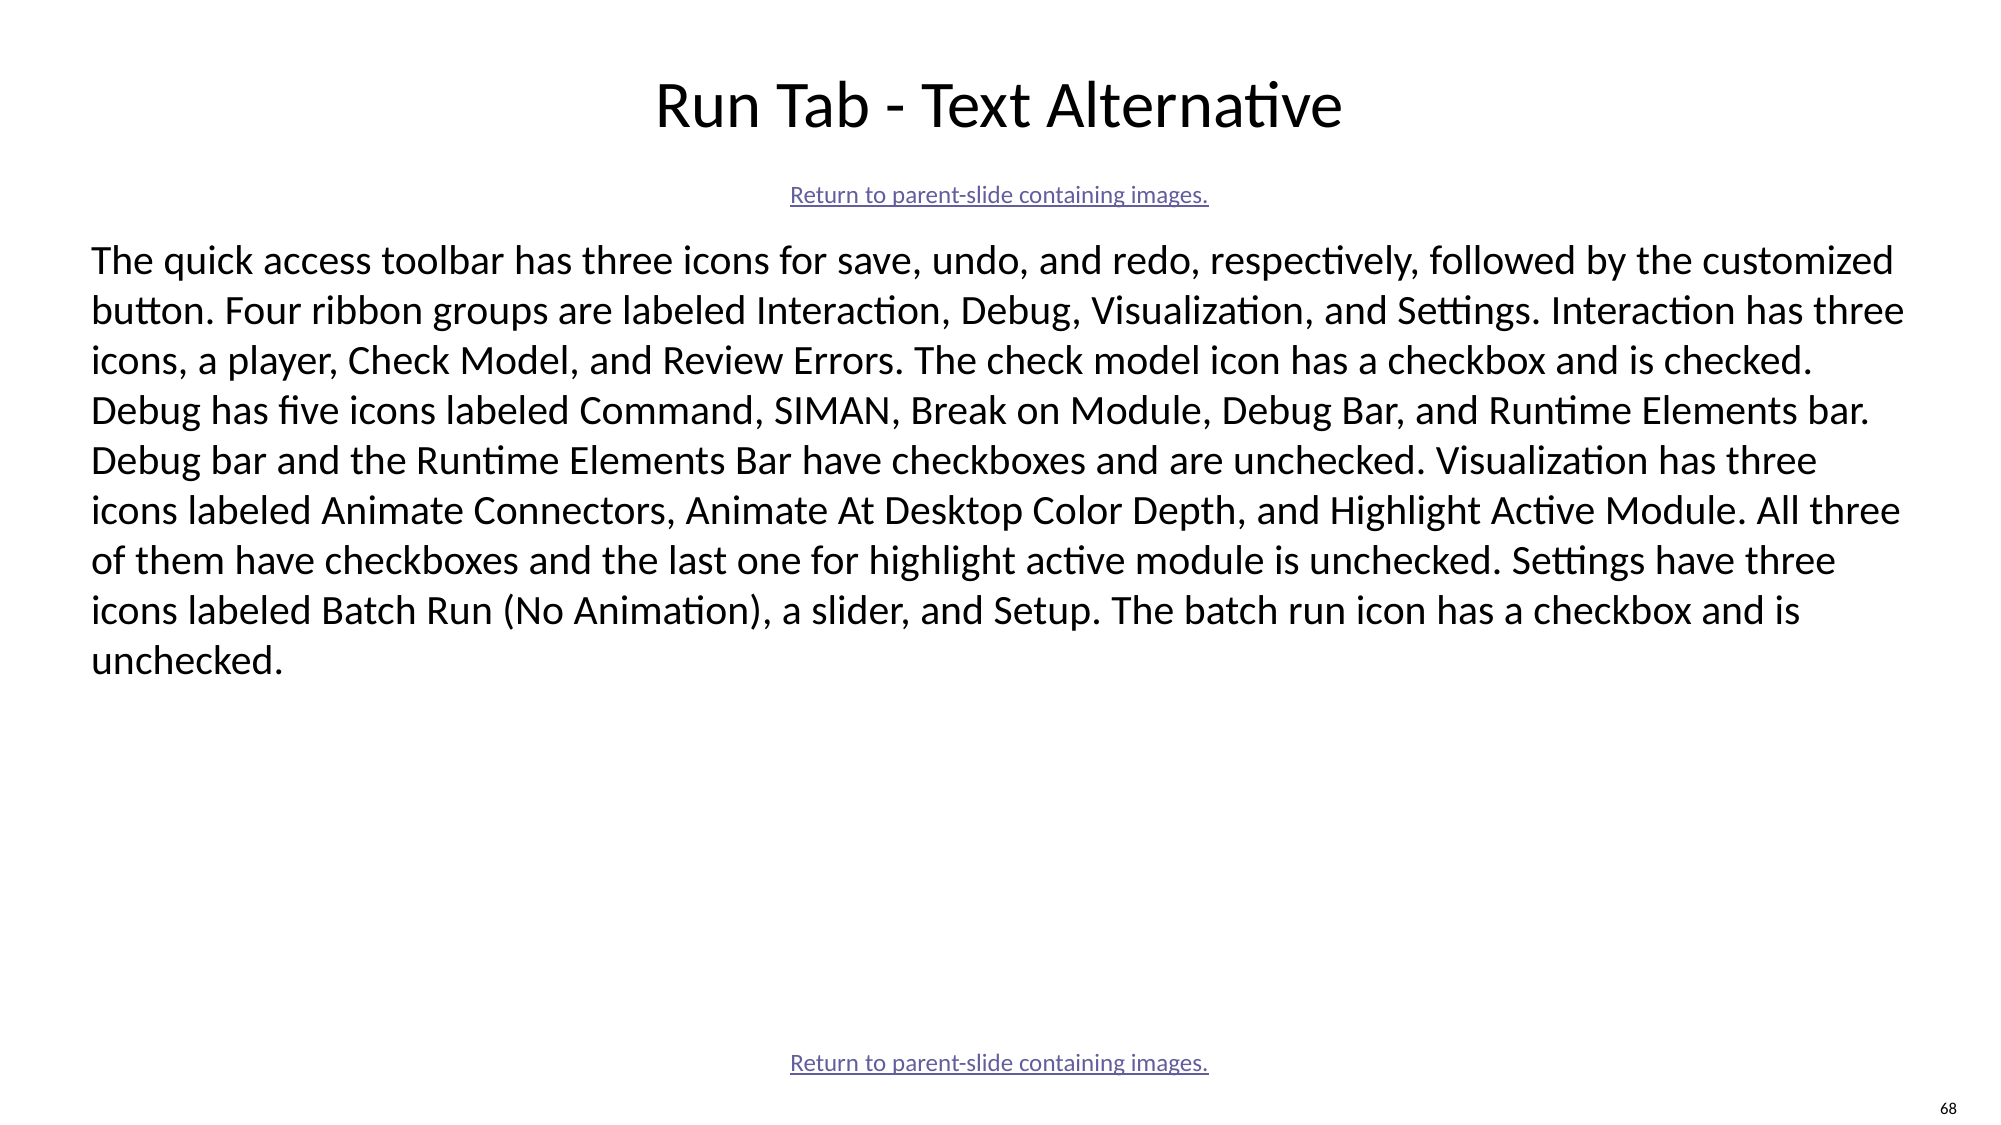

# Run Tab - Text Alternative
Return to parent-slide containing images.
The quick access toolbar has three icons for save, undo, and redo, respectively, followed by the customized button. Four ribbon groups are labeled Interaction, Debug, Visualization, and Settings. Interaction has three icons, a player, Check Model, and Review Errors. The check model icon has a checkbox and is checked. Debug has five icons labeled Command, SIMAN, Break on Module, Debug Bar, and Runtime Elements bar. Debug bar and the Runtime Elements Bar have checkboxes and are unchecked. Visualization has three icons labeled Animate Connectors, Animate At Desktop Color Depth, and Highlight Active Module. All three of them have checkboxes and the last one for highlight active module is unchecked. Settings have three icons labeled Batch Run (No Animation), a slider, and Setup. The batch run icon has a checkbox and is unchecked.
Return to parent-slide containing images.
68